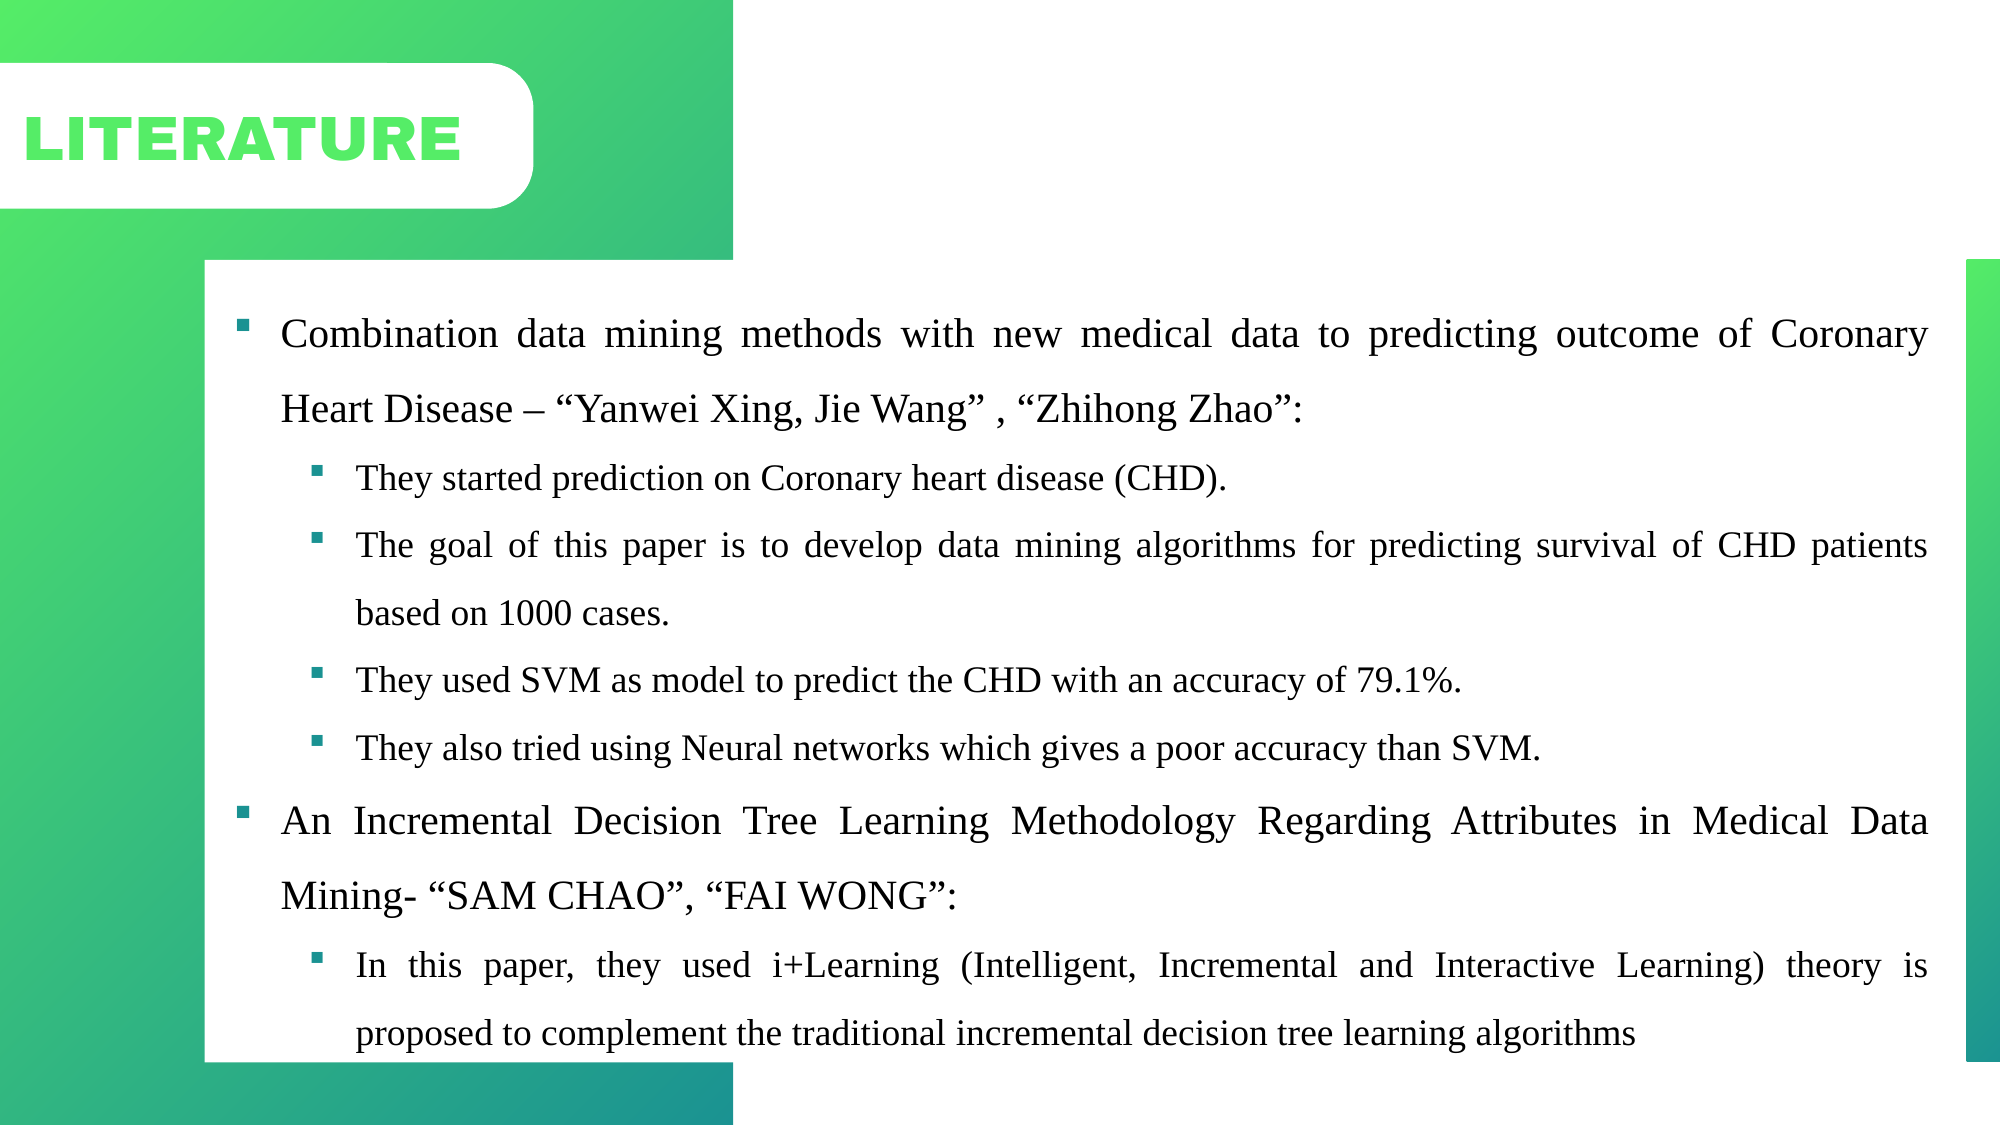

LITERATURE

Combination data mining methods with new medical data to predicting outcome of Coronary Heart Disease – “Yanwei Xing, Jie Wang” , “Zhihong Zhao”:
They started prediction on Coronary heart disease (CHD).
The goal of this paper is to develop data mining algorithms for predicting survival of CHD patients based on 1000 cases.
They used SVM as model to predict the CHD with an accuracy of 79.1%.
They also tried using Neural networks which gives a poor accuracy than SVM.
An Incremental Decision Tree Learning Methodology Regarding Attributes in Medical Data Mining- “SAM CHAO”, “FAI WONG”:
In this paper, they used i+Learning (Intelligent, Incremental and Interactive Learning) theory is proposed to complement the traditional incremental decision tree learning algorithms